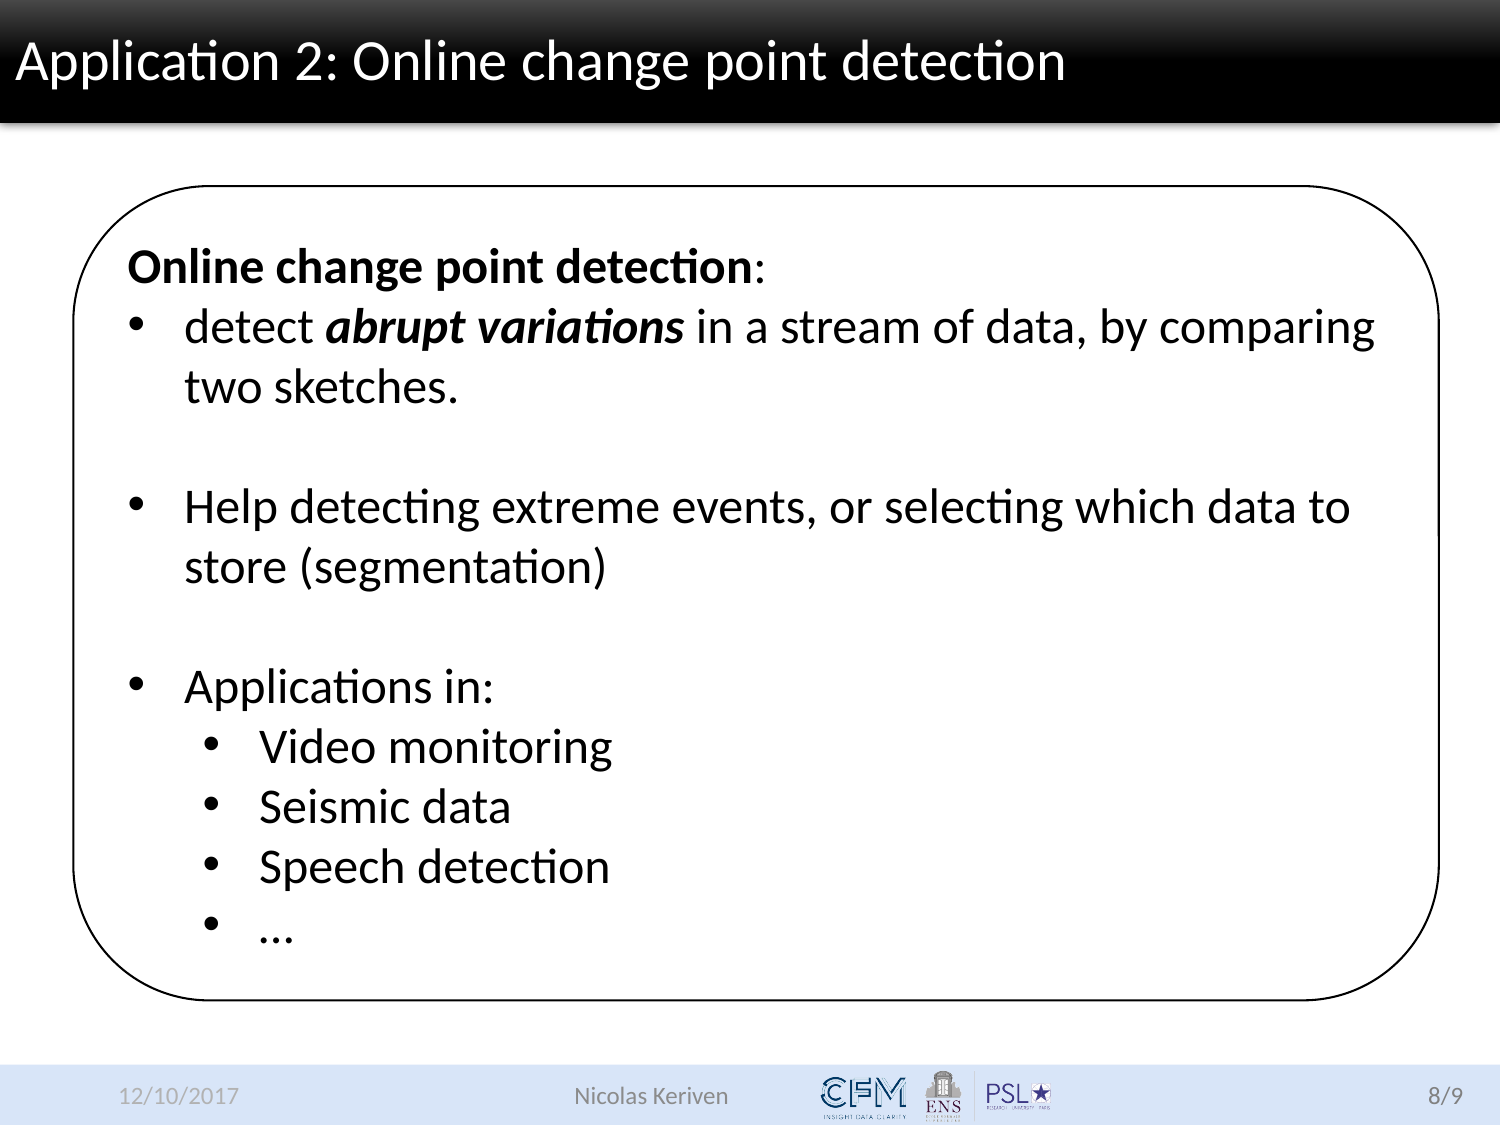

# Application 2: Online change point detection
Online change point detection:
detect abrupt variations in a stream of data, by comparing two sketches.

Help detecting extreme events, or selecting which data to store (segmentation)

Applications in:
Video monitoring
Seismic data
Speech detection
…
12/10/2017
Nicolas Keriven
8/9